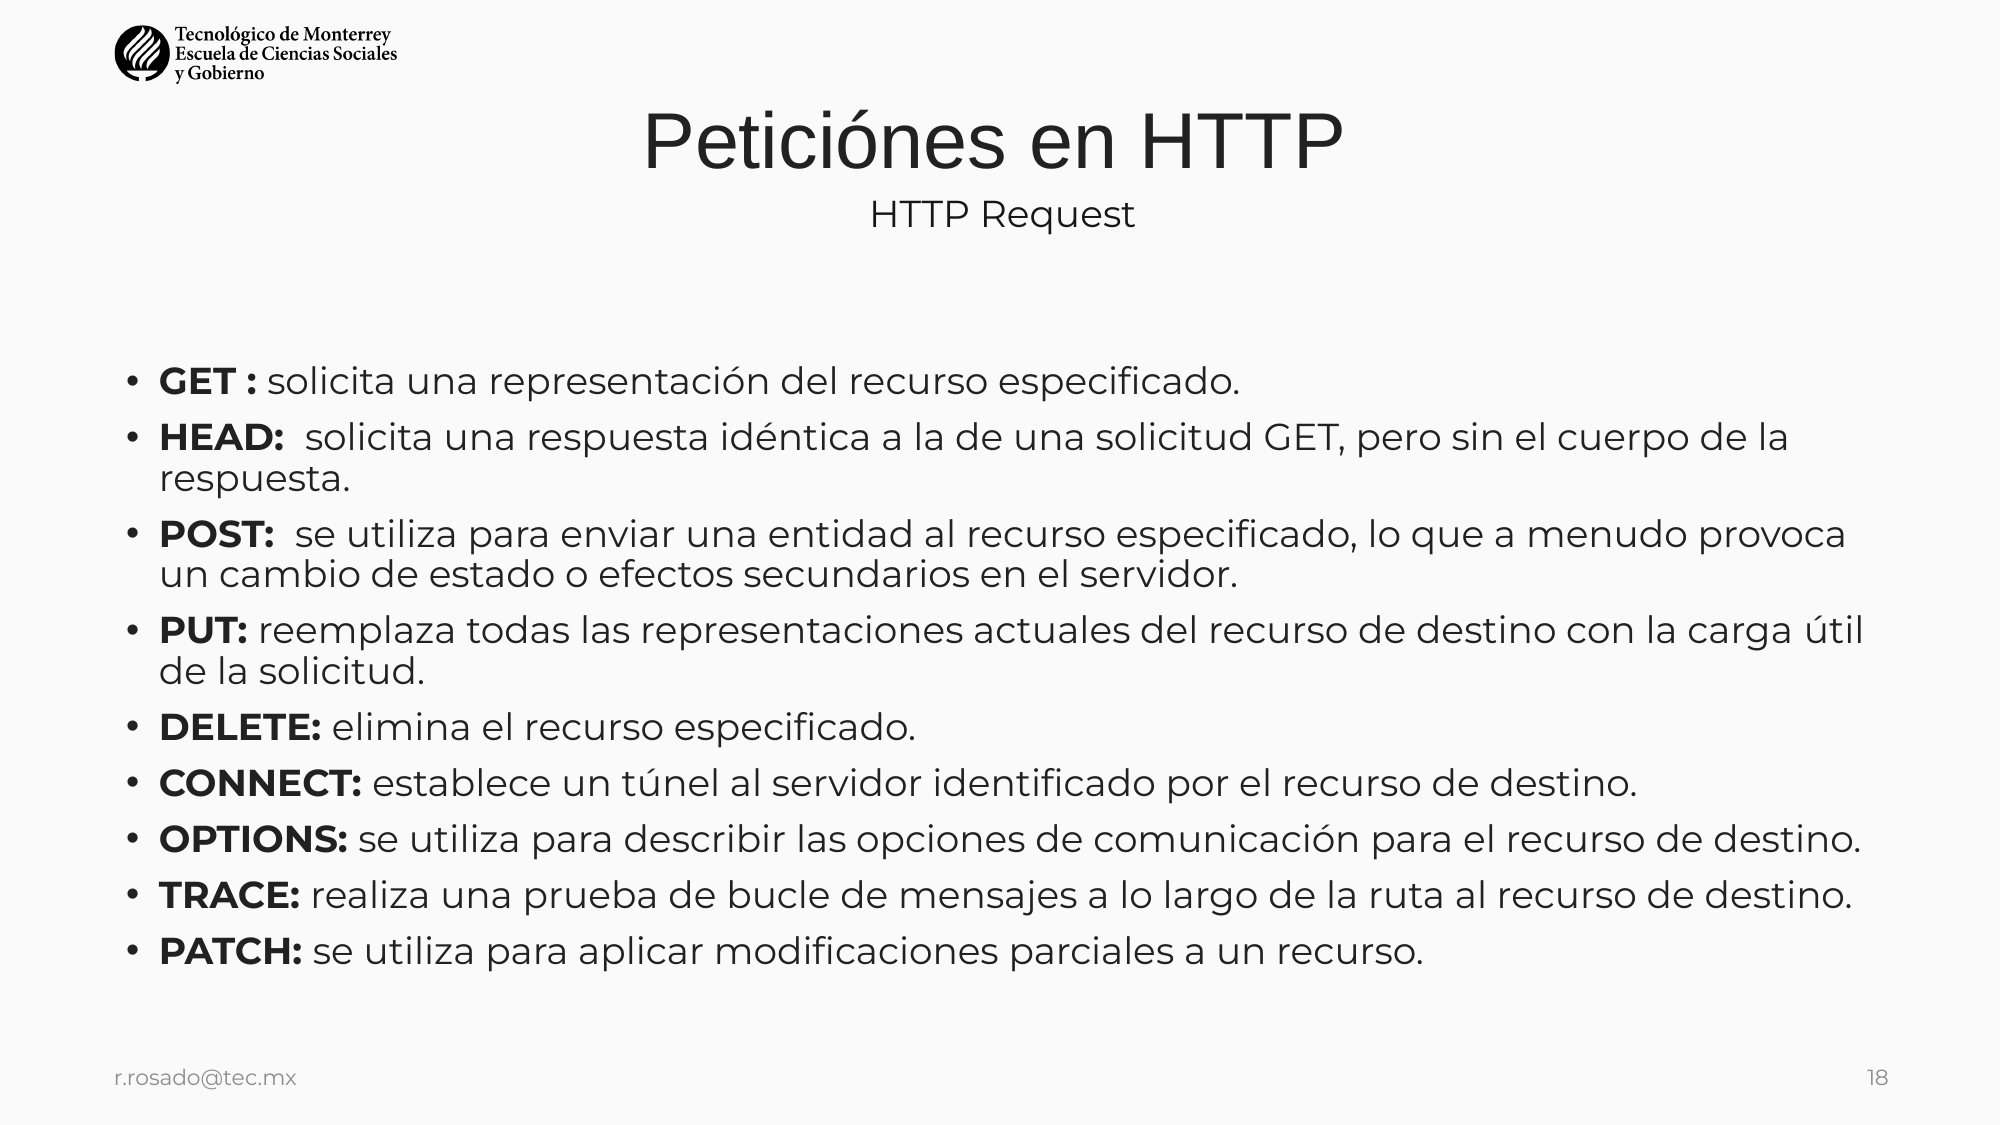

# Peticiónes en HTTP
HTTP Request
GET : solicita una representación del recurso especificado.
HEAD:  solicita una respuesta idéntica a la de una solicitud GET, pero sin el cuerpo de la respuesta.
POST:  se utiliza para enviar una entidad al recurso especificado, lo que a menudo provoca un cambio de estado o efectos secundarios en el servidor.
PUT: reemplaza todas las representaciones actuales del recurso de destino con la carga útil de la solicitud.
DELETE: elimina el recurso especificado.
CONNECT: establece un túnel al servidor identificado por el recurso de destino.
OPTIONS: se utiliza para describir las opciones de comunicación para el recurso de destino.
TRACE: realiza una prueba de bucle de mensajes a lo largo de la ruta al recurso de destino.
PATCH: se utiliza para aplicar modificaciones parciales a un recurso.
r.rosado@tec.mx
18